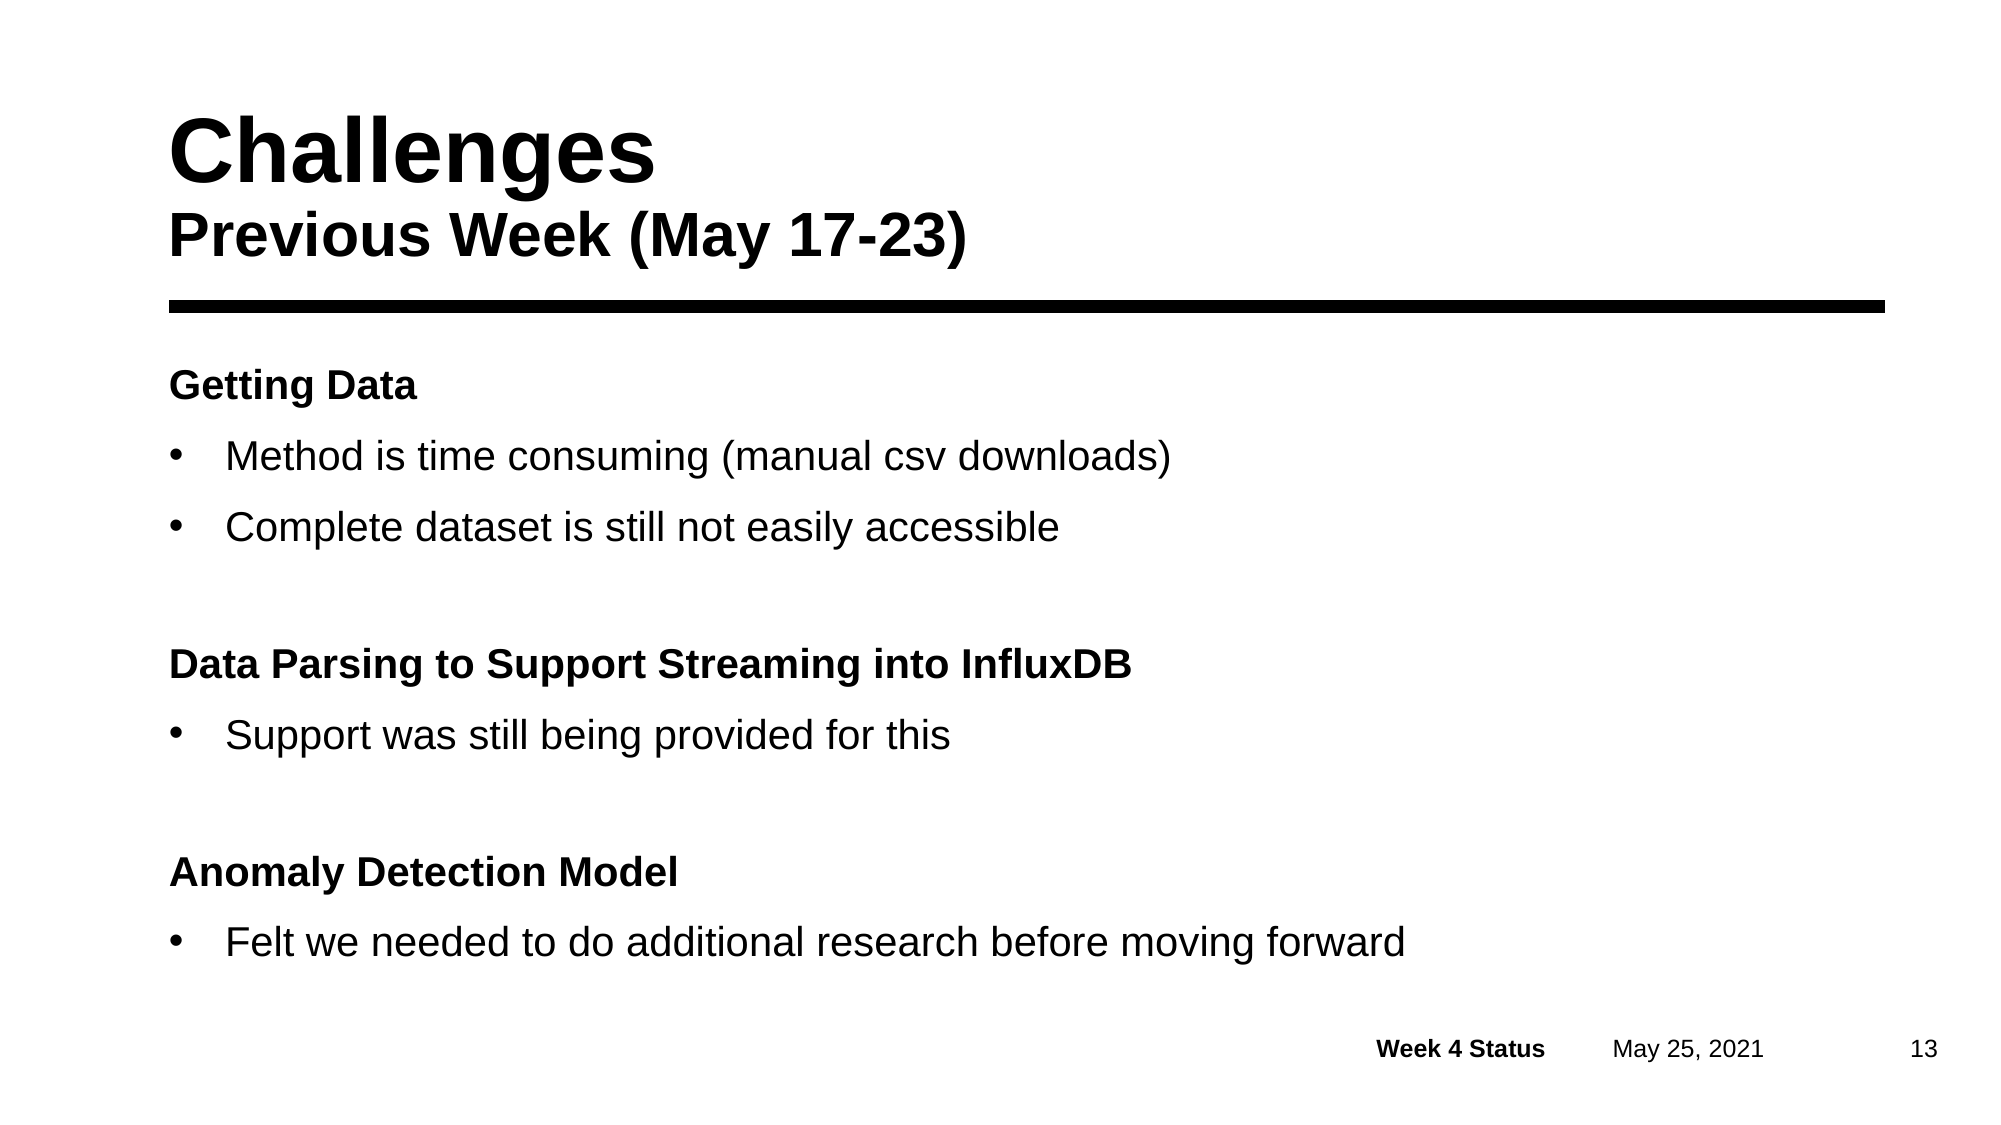

# Challenges Previous Week (May 17-23)
Getting Data
Method is time consuming (manual csv downloads)
Complete dataset is still not easily accessible

Data Parsing to Support Streaming into InfluxDB
Support was still being provided for this

Anomaly Detection Model
Felt we needed to do additional research before moving forward

May 25, 2021
13
Week 4 Status